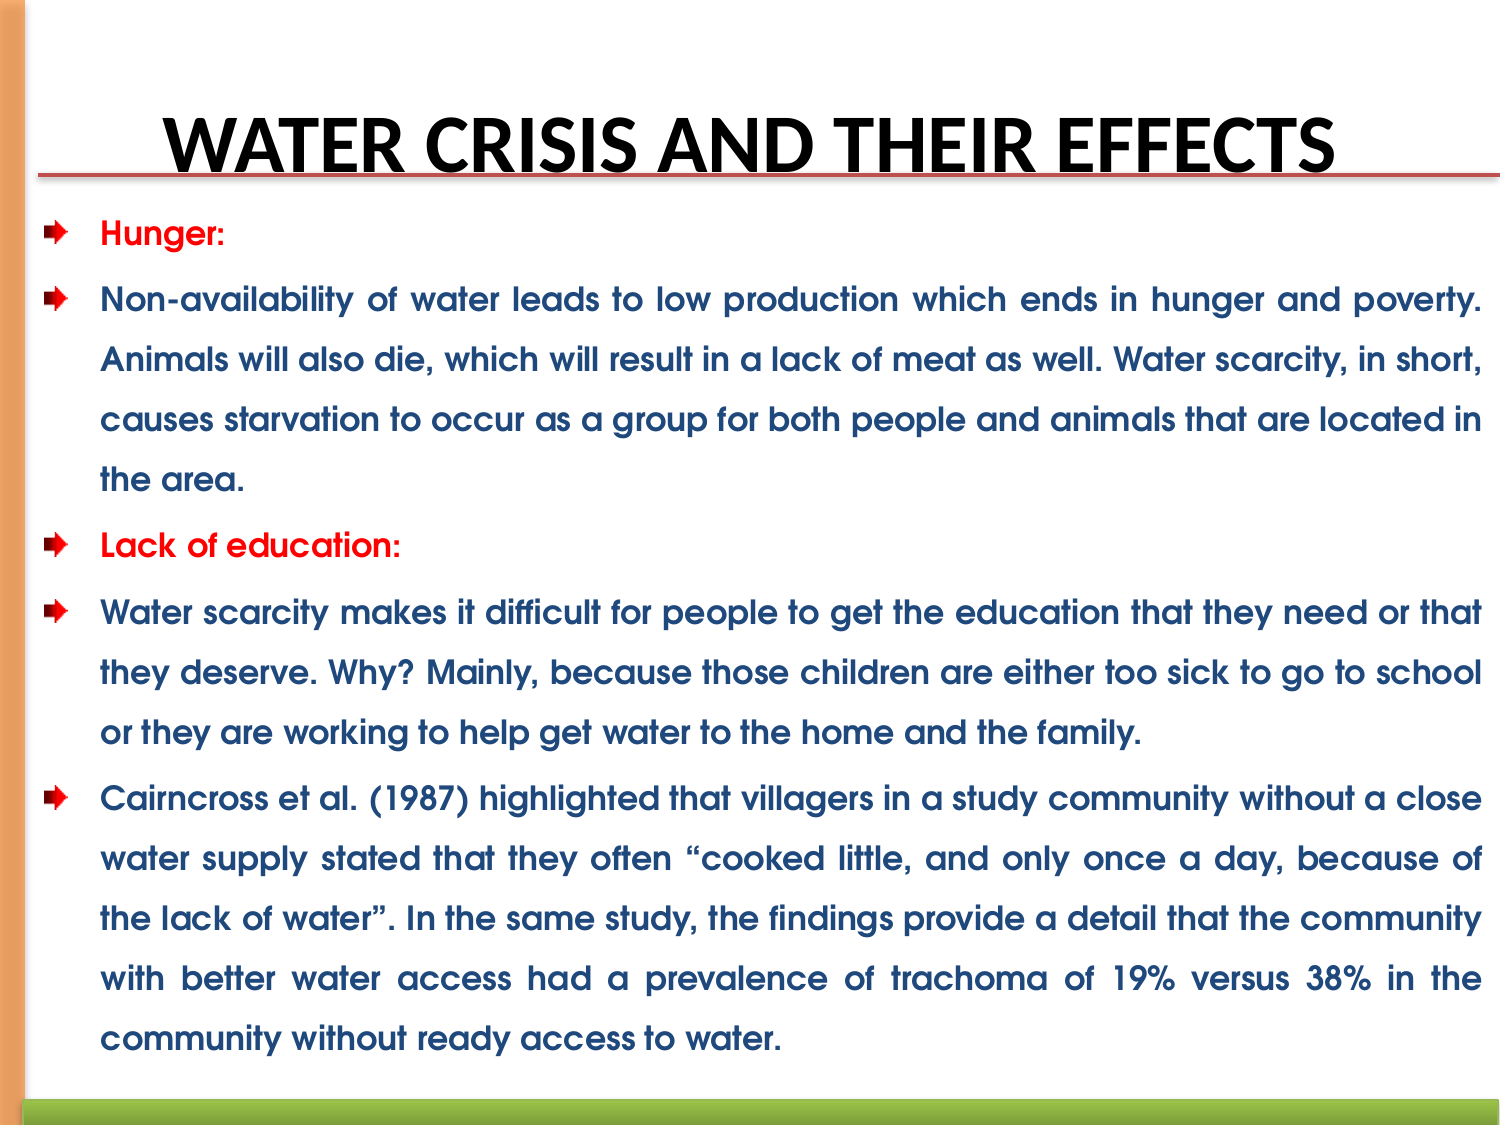

# WATER CRISIS AND THEIR EFFECTS
Hunger:
Non-availability of water leads to low production which ends in hunger and poverty. Animals will also die, which will result in a lack of meat as well. Water scarcity, in short, causes starvation to occur as a group for both people and animals that are located in the area.
Lack of education:
Water scarcity makes it difficult for people to get the education that they need or that they deserve. Why? Mainly, because those children are either too sick to go to school or they are working to help get water to the home and the family.
Cairncross et al. (1987) highlighted that villagers in a study community without a close water supply stated that they often “cooked little, and only once a day, because of the lack of water”. In the same study, the findings provide a detail that the community with better water access had a prevalence of trachoma of 19% versus 38% in the community without ready access to water.